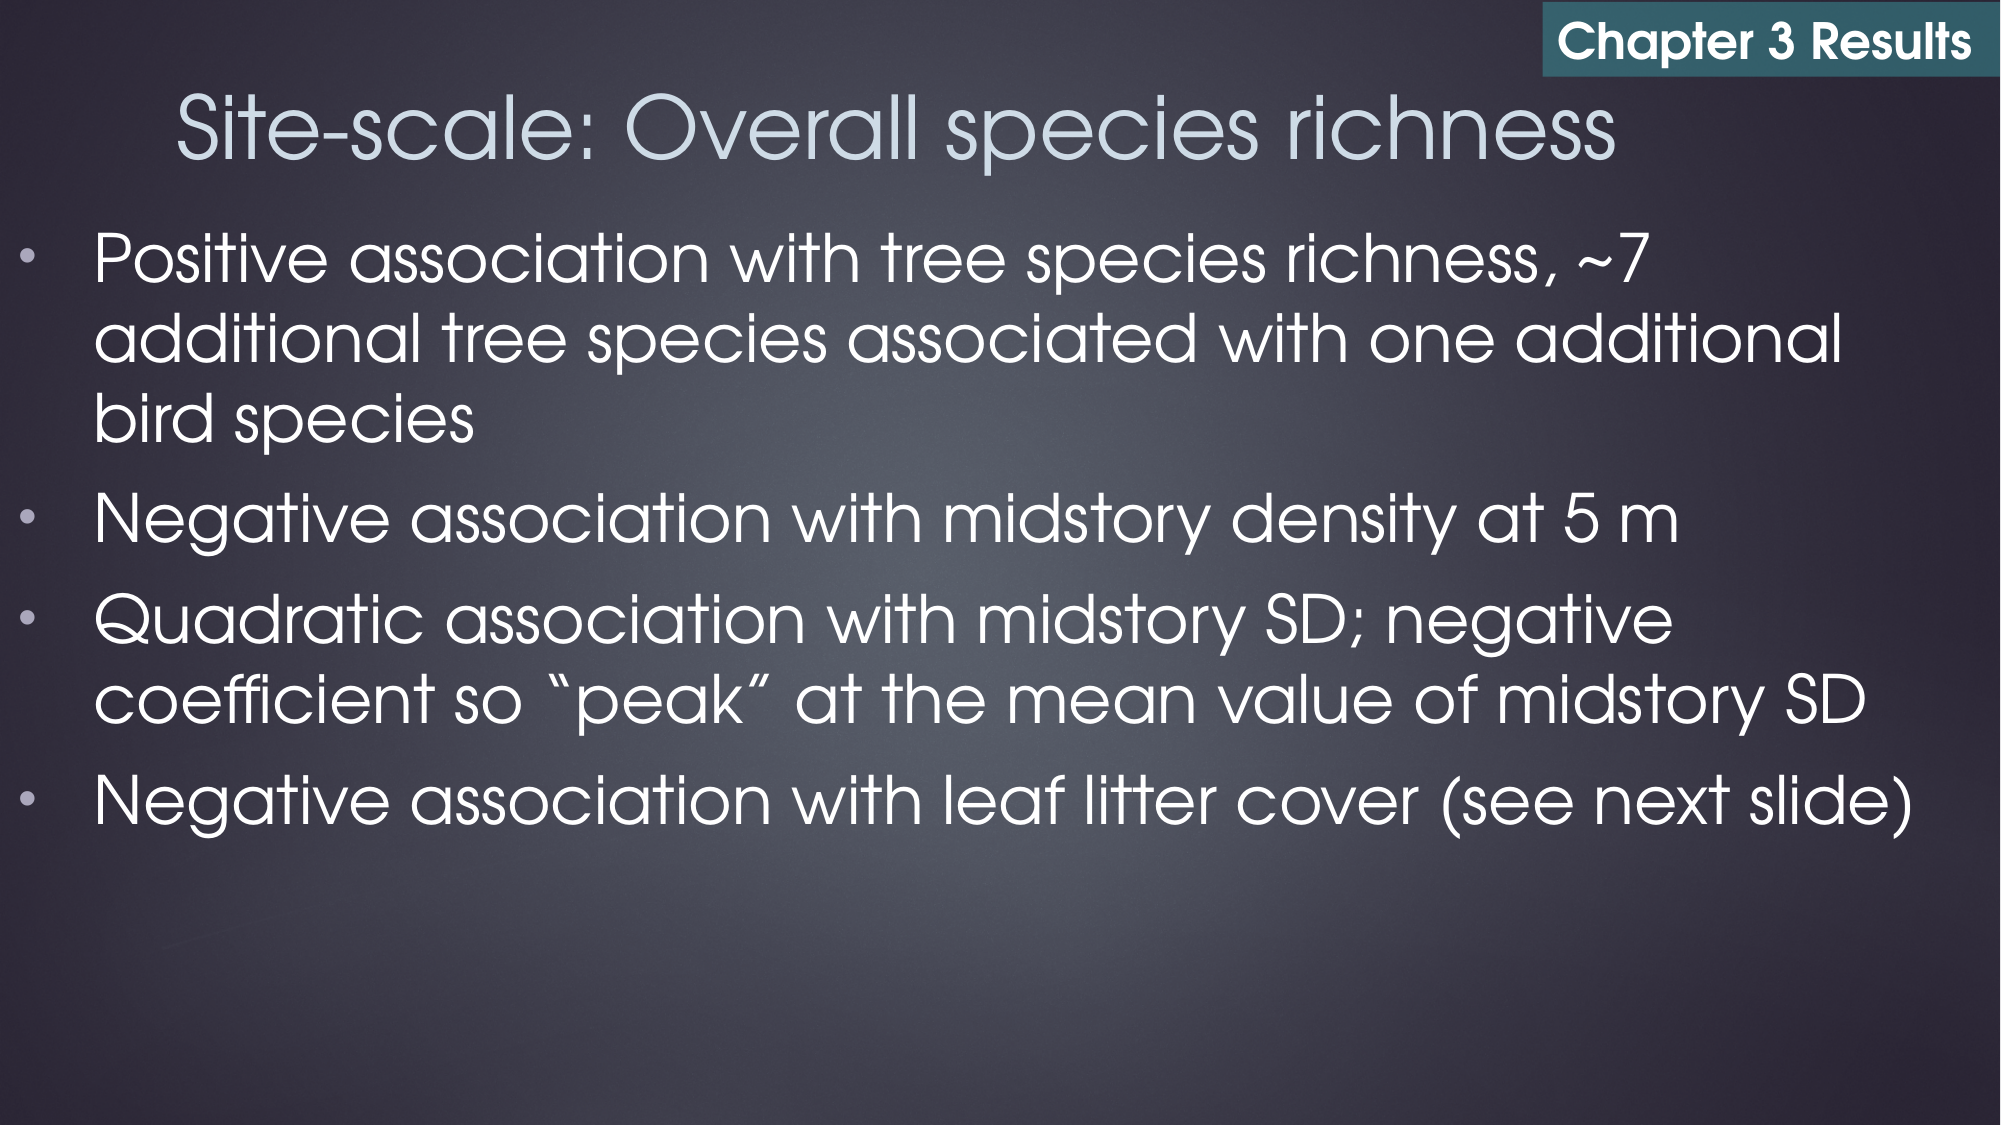

Chapter 3 Results
# Site-scale: Overall species richness
Positive association with tree species richness, ~7 additional tree species associated with one additional bird species
Negative association with midstory density at 5 m
Quadratic association with midstory SD; negative coefficient so “peak” at the mean value of midstory SD
Negative association with leaf litter cover (see next slide)